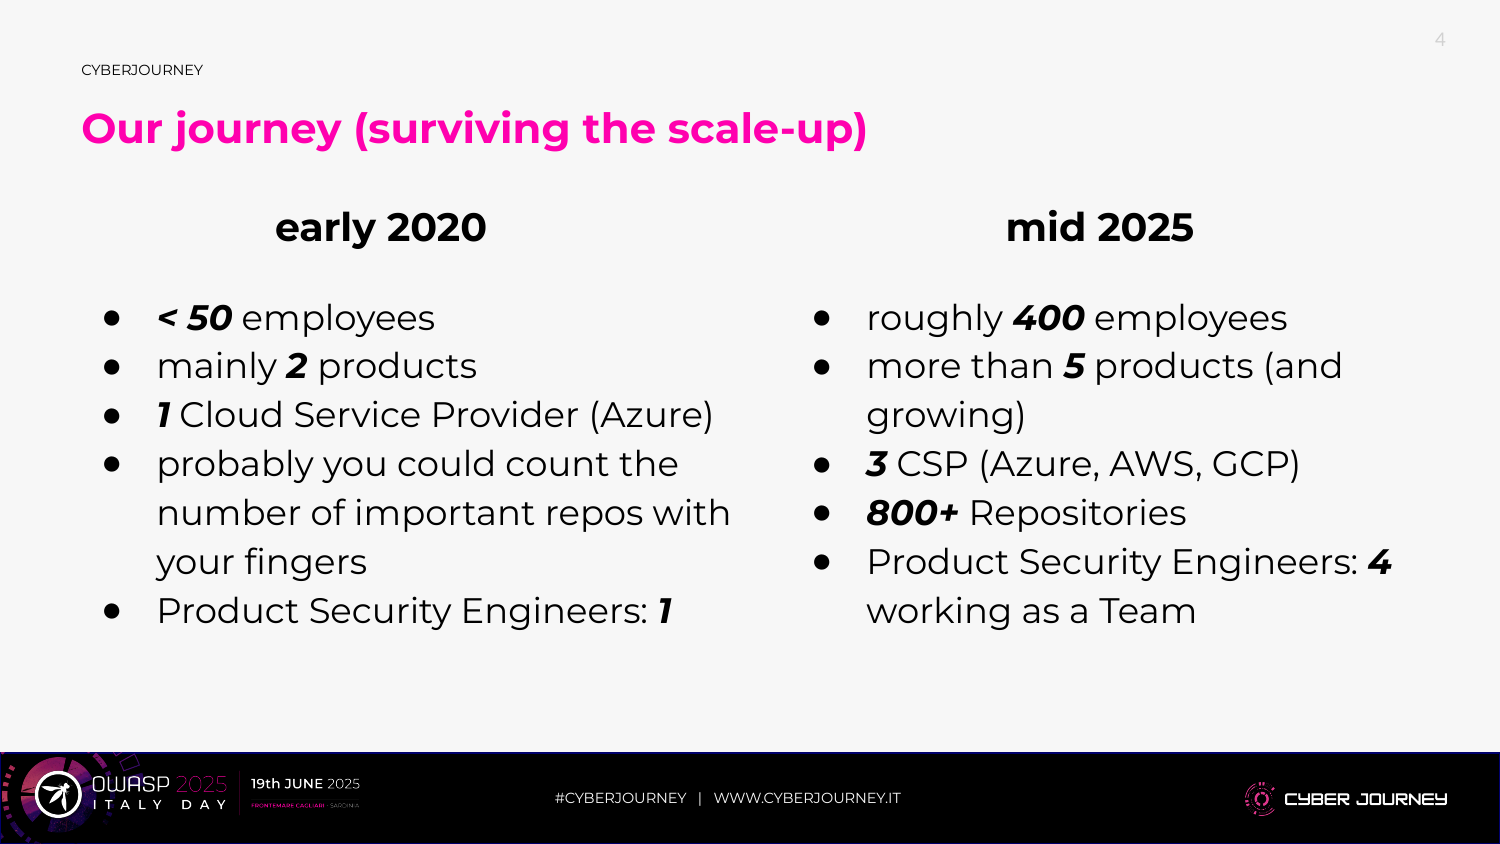

CYBERJOURNEY

# Our journey (surviving the scale-up)

early 2020

mid 2025

< 50 employees
mainly 2 products
1 Cloud Service Provider (Azure)
probably you could count the number of important repos with your fingers
Product Security Engineers: 1
roughly 400 employees
more than 5 products (and growing)
3 CSP (Azure, AWS, GCP)
800+ Repositories
Product Security Engineers: 4 working as a Team